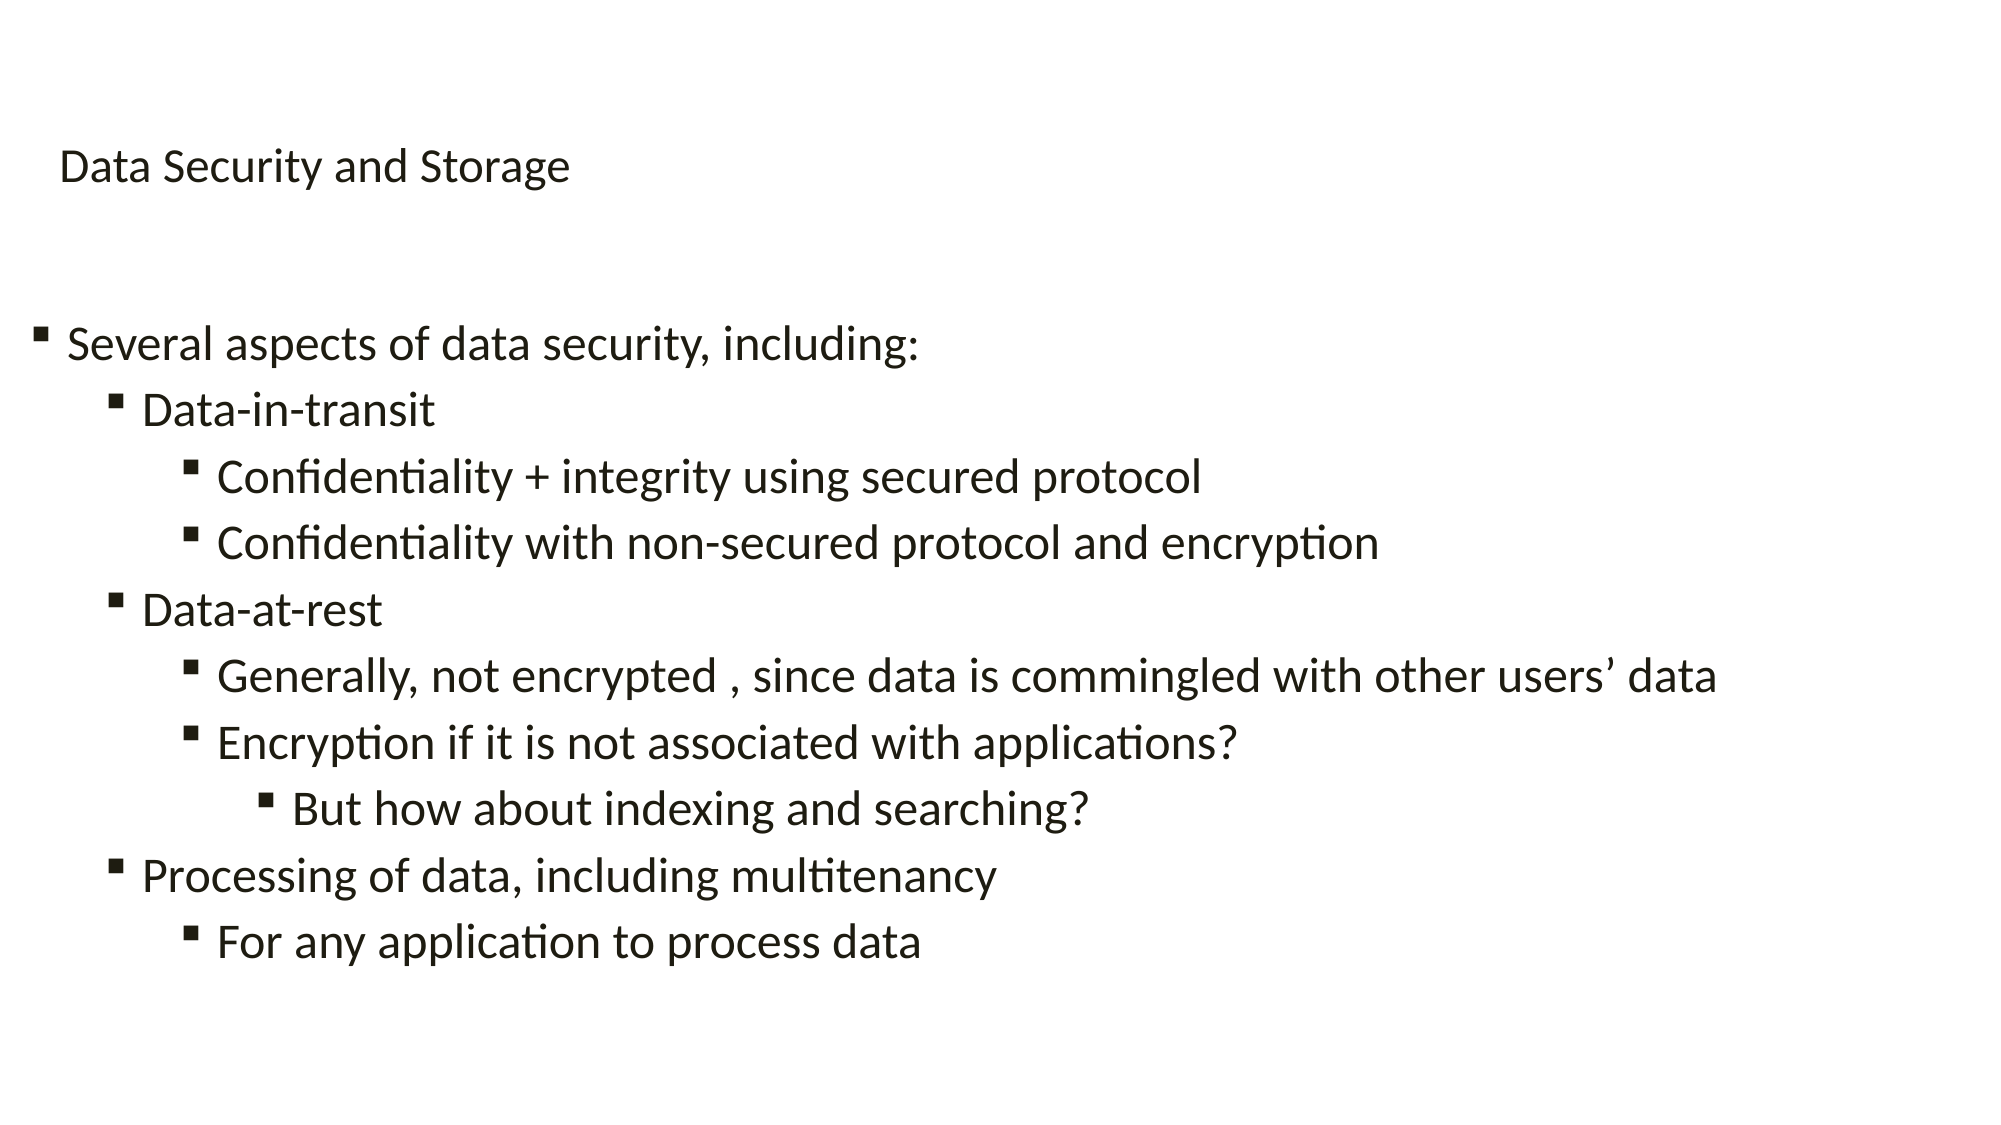

Data Security and Storage
Several aspects of data security, including:
Data-in-transit
Confidentiality + integrity using secured protocol
Confidentiality with non-secured protocol and encryption
Data-at-rest
Generally, not encrypted , since data is commingled with other users’ data
Encryption if it is not associated with applications?
But how about indexing and searching?
Processing of data, including multitenancy
For any application to process data